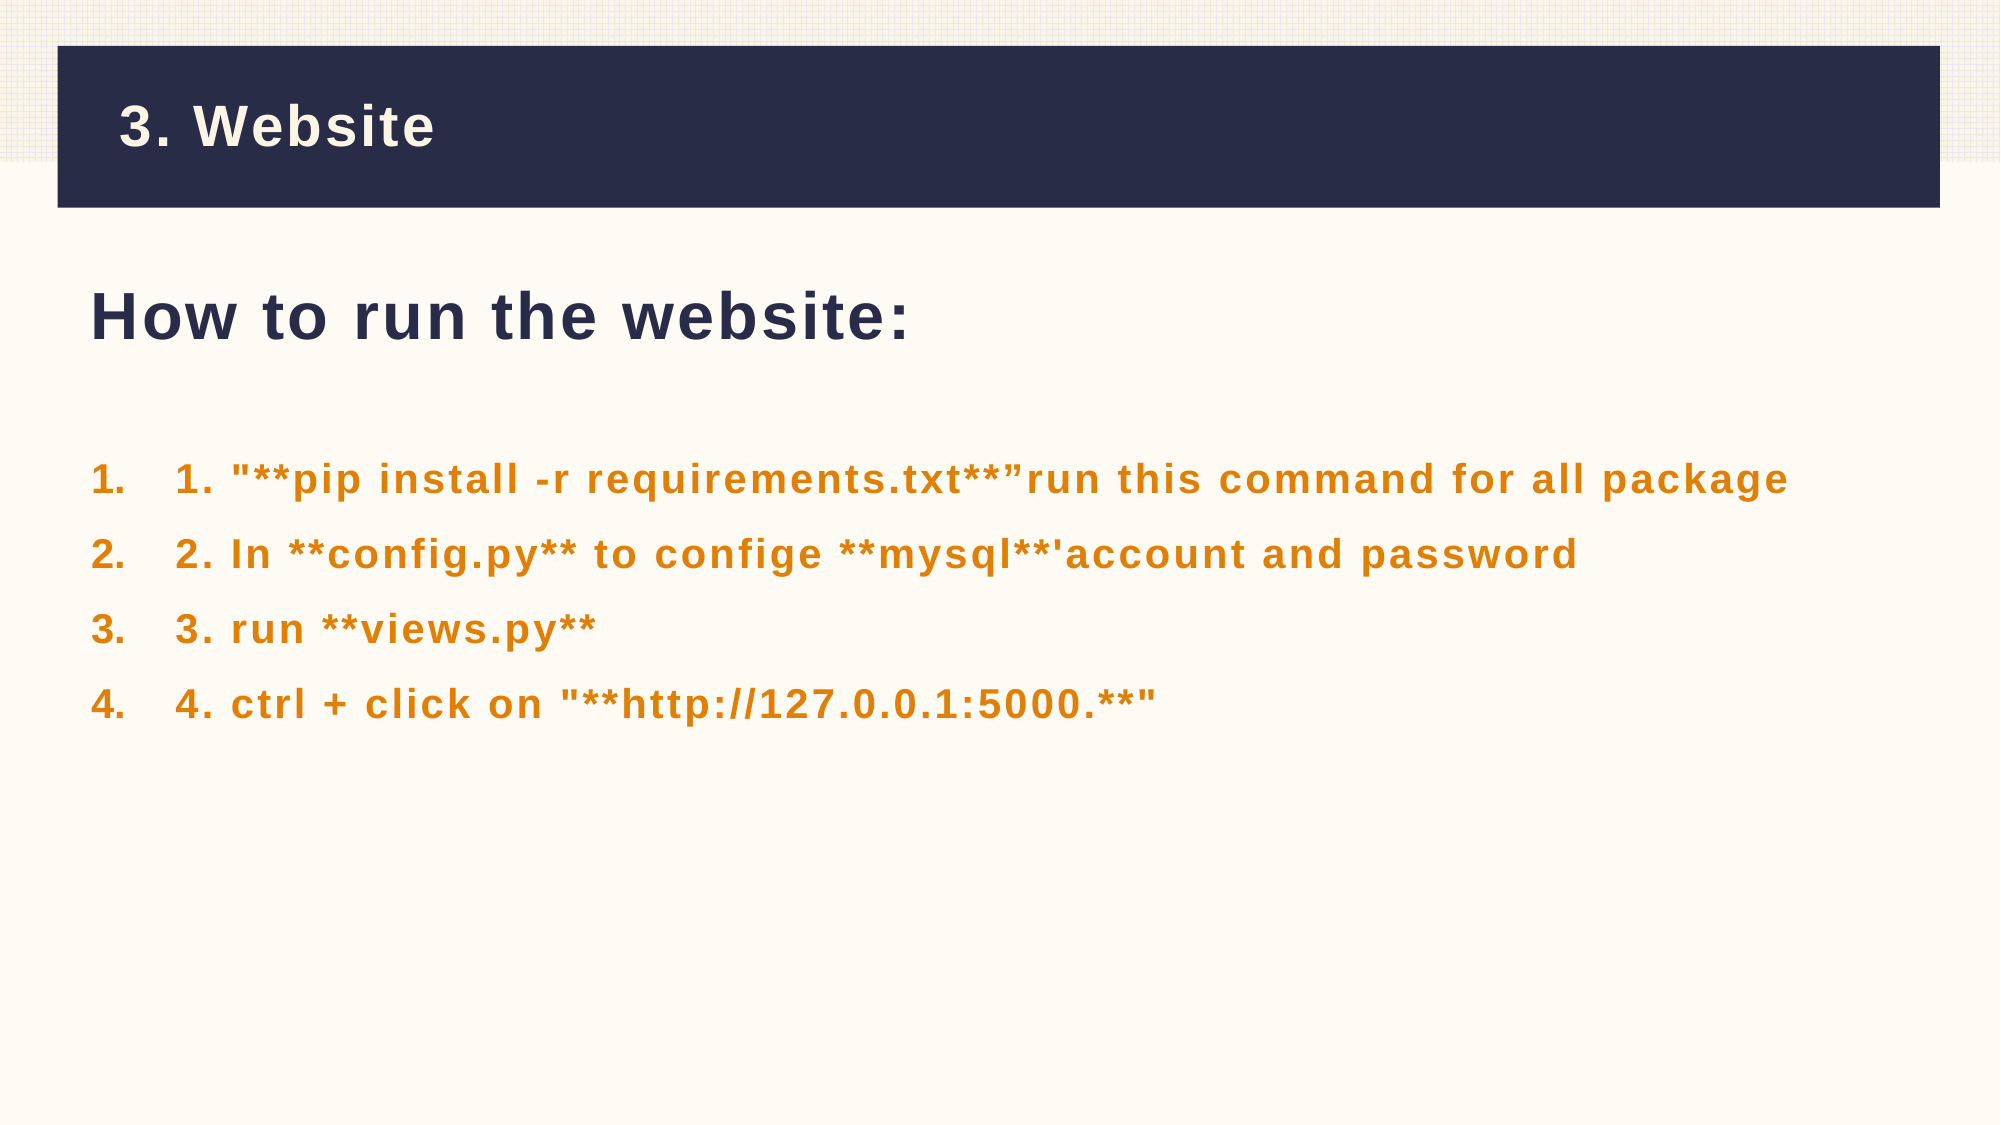

# 3. Website
How to run the website:
1. "**pip install -r requirements.txt**”run this command for all package
2. In **config.py** to confige **mysql**'account and password
3. run **views.py**
4. ctrl + click on "**http://127.0.0.1:5000.**"